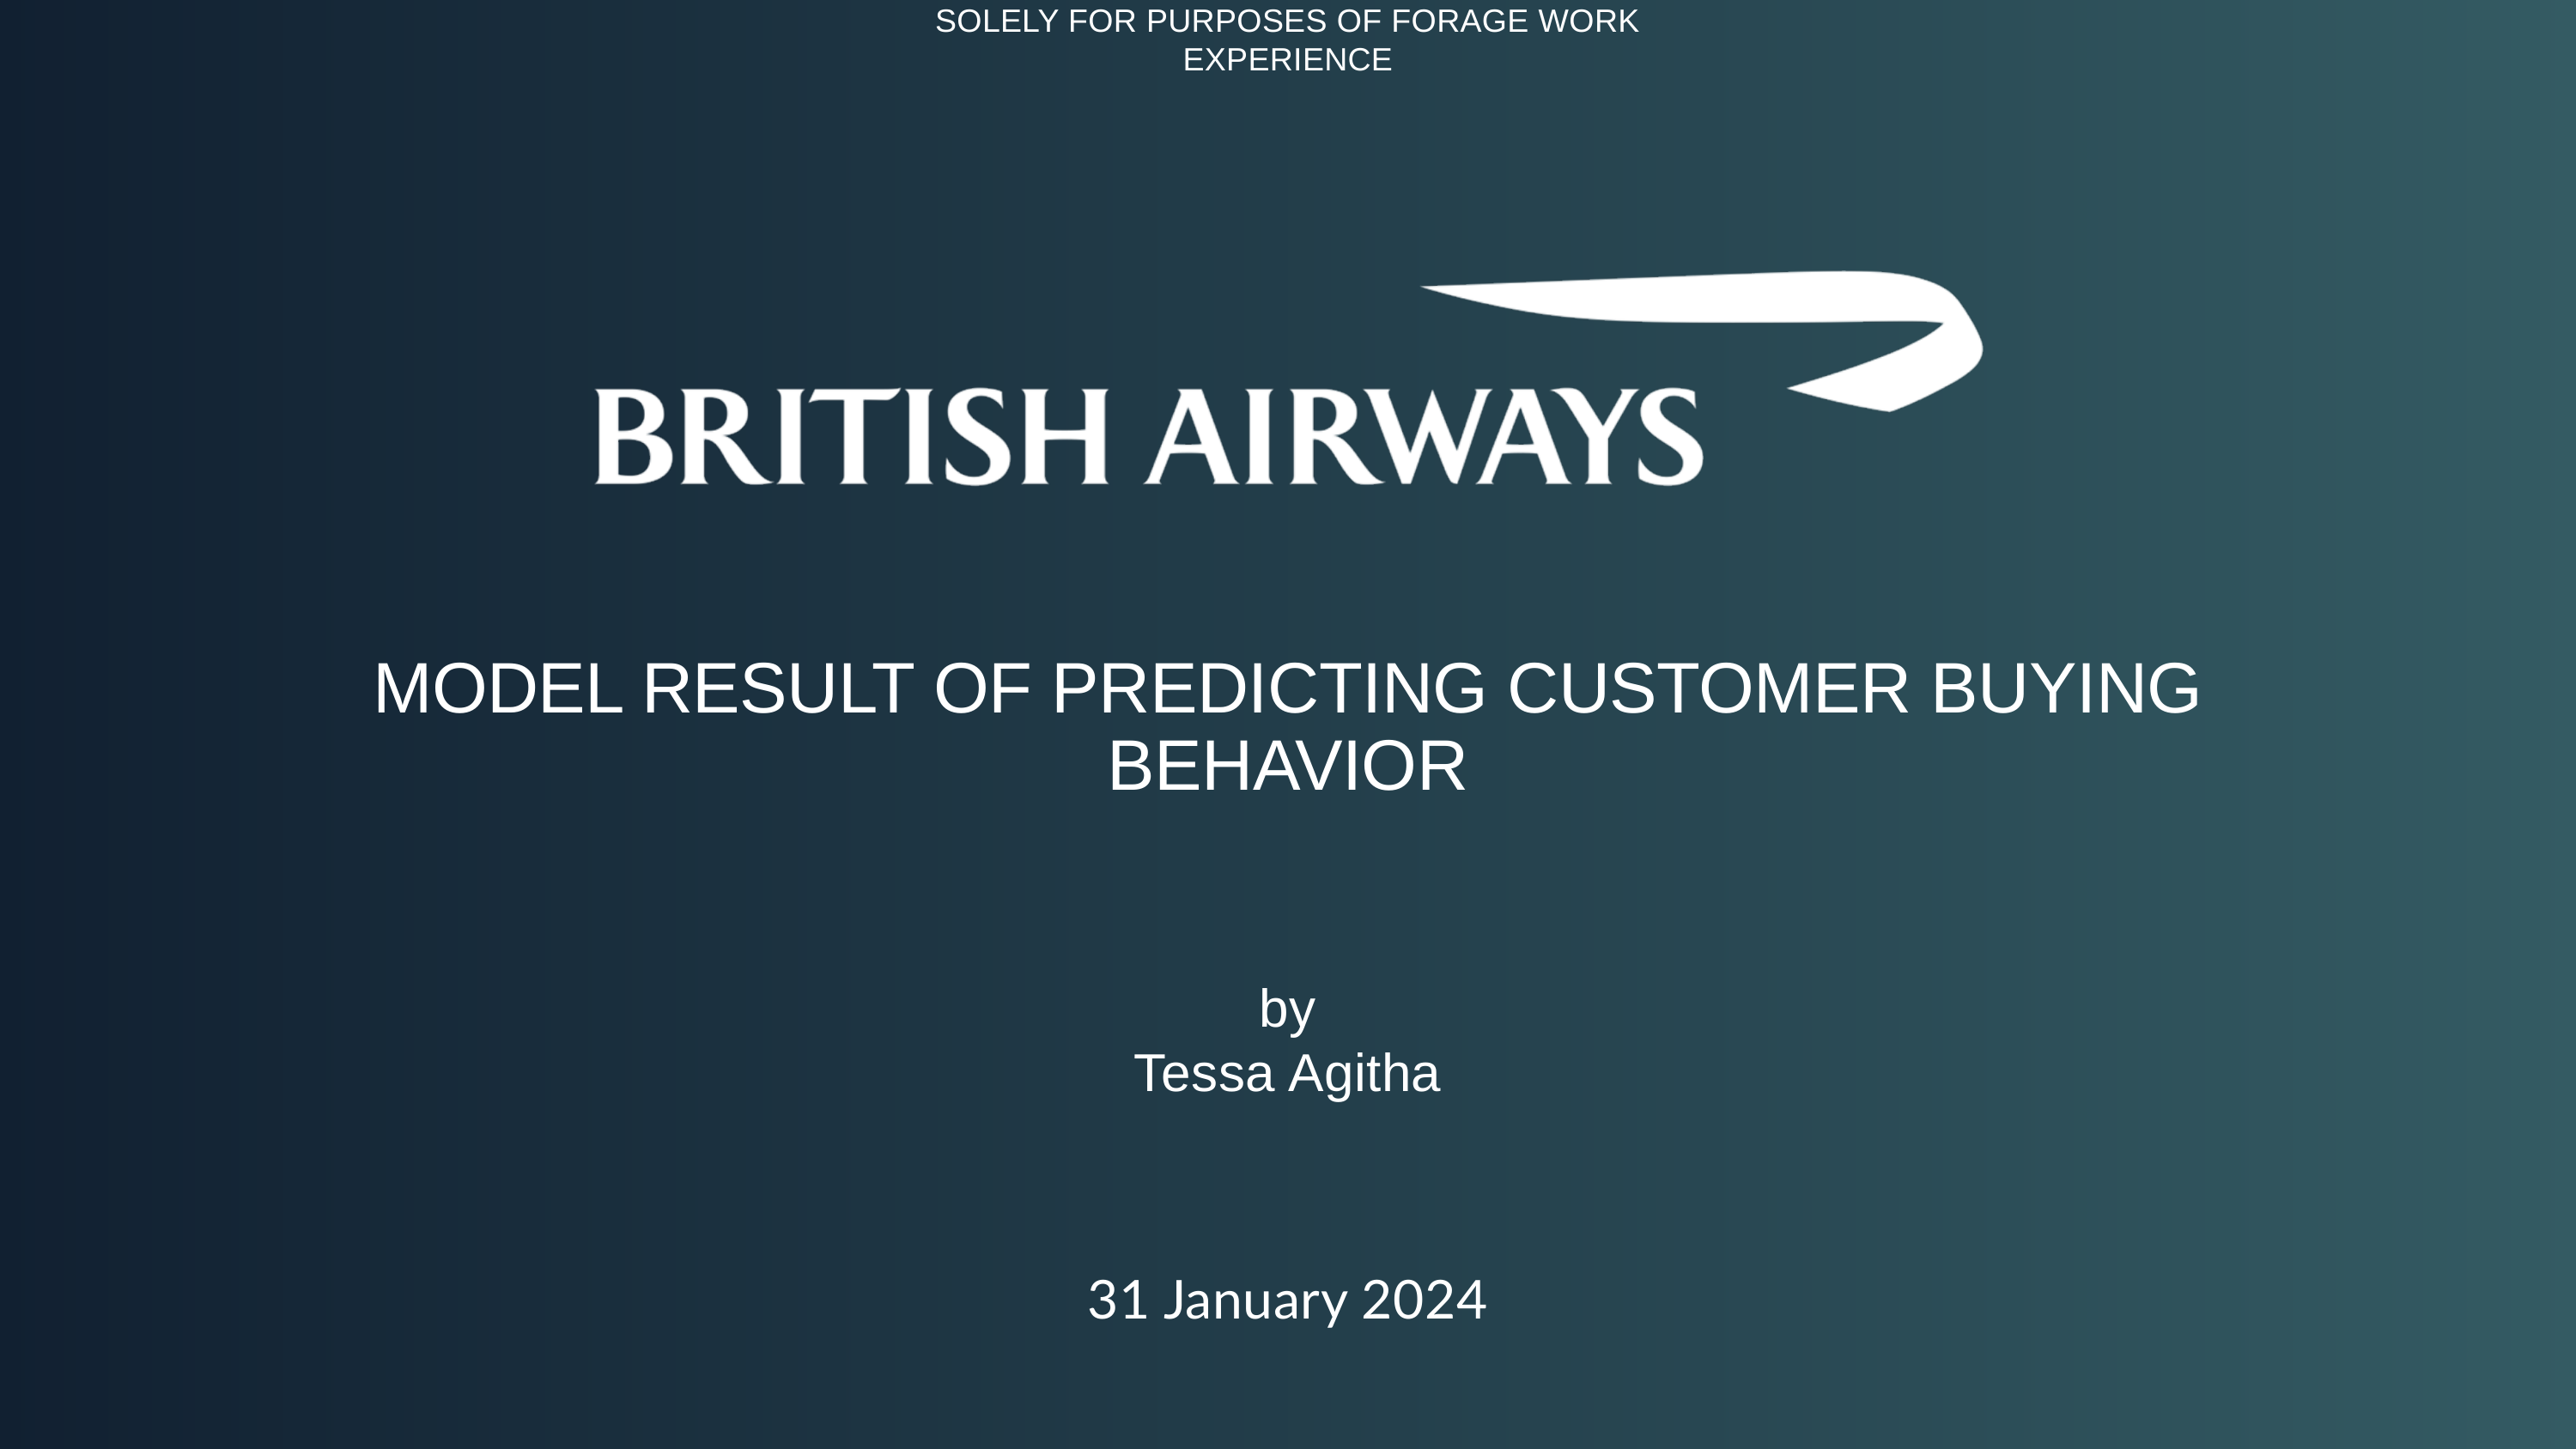

SOLELY FOR PURPOSES OF FORAGE WORK EXPERIENCE

MODEL RESULT OF PREDICTING CUSTOMER BUYING BEHAVIOR
by
Tessa Agitha
31 January 2024